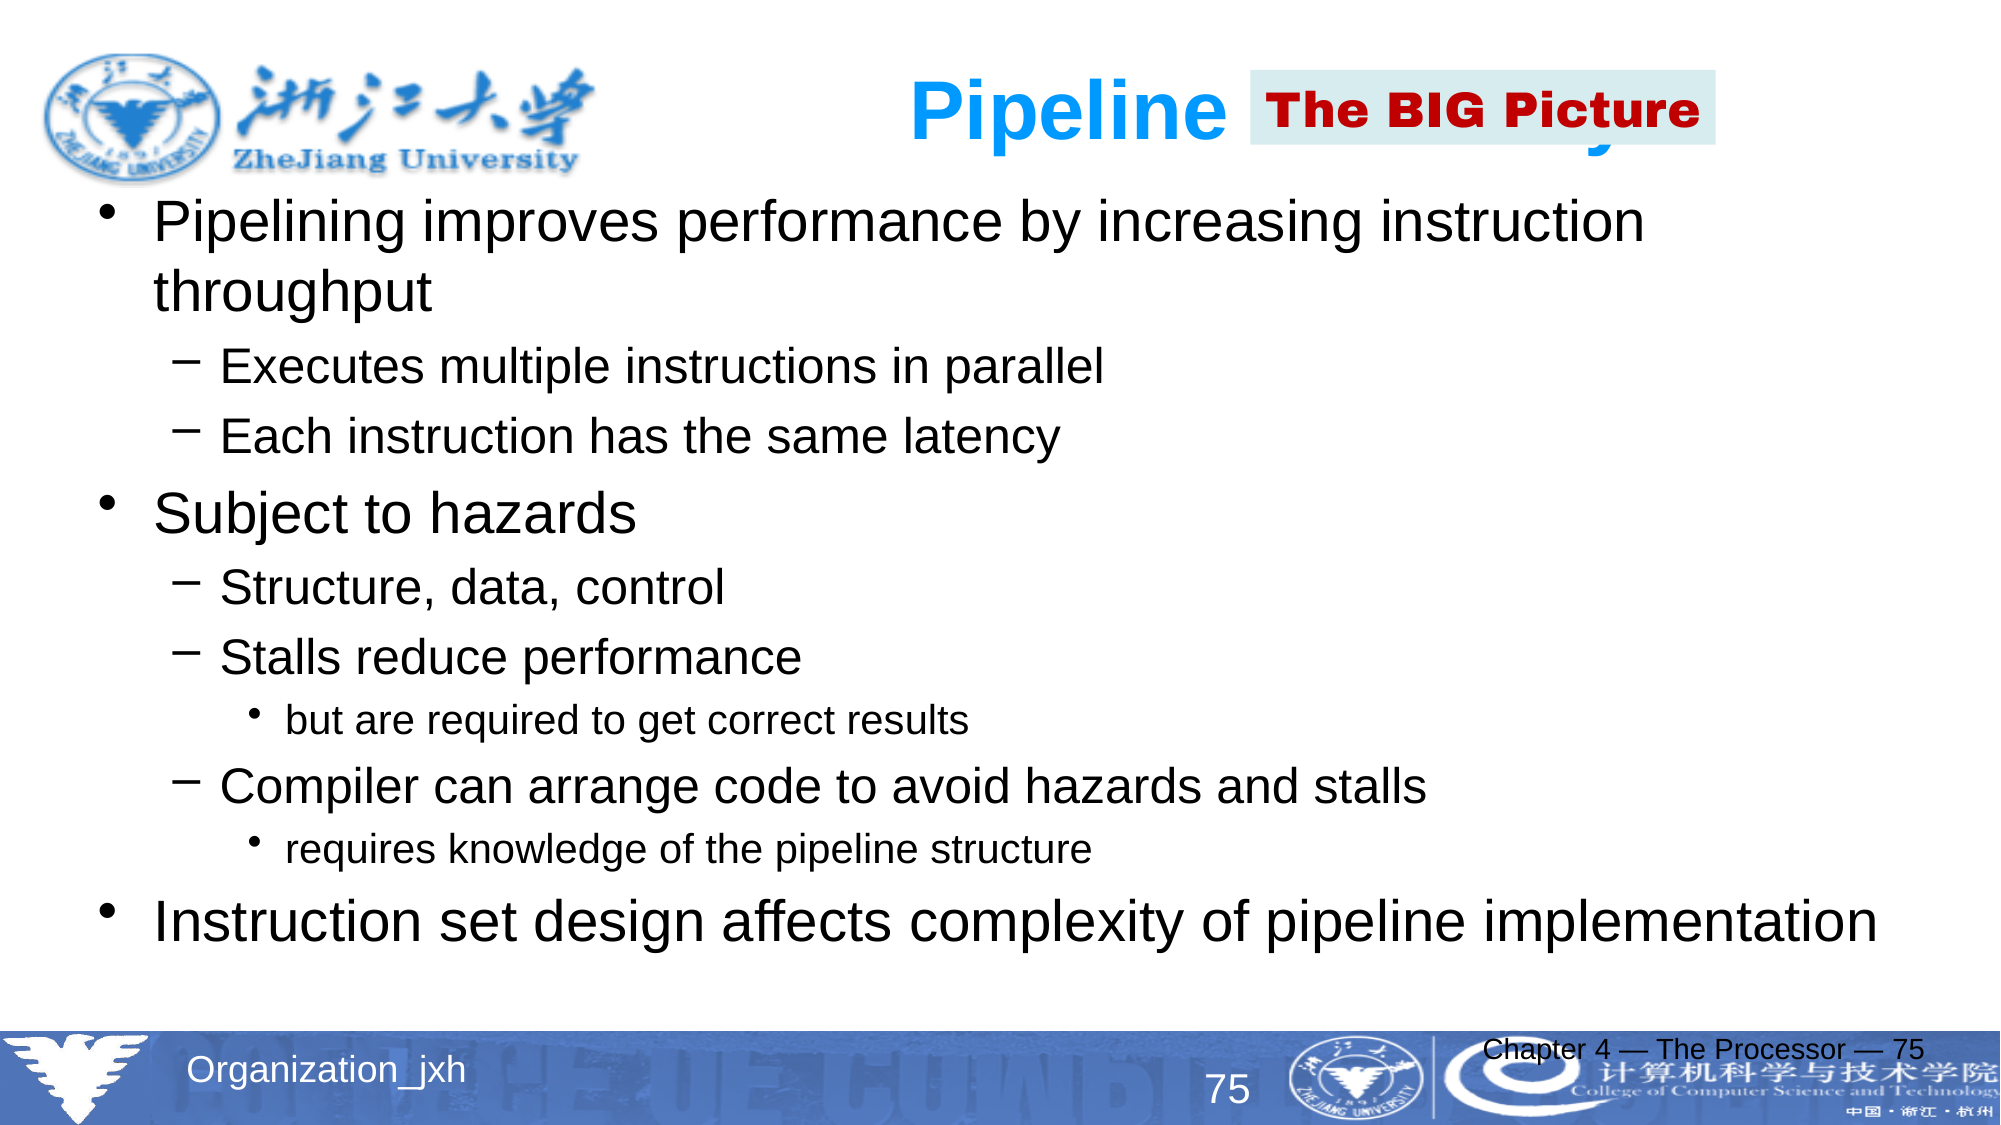

# Pipeline Summary
The BIG Picture
Pipelining improves performance by increasing instruction throughput
Executes multiple instructions in parallel
Each instruction has the same latency
Subject to hazards
Structure, data, control
Stalls reduce performance
but are required to get correct results
Compiler can arrange code to avoid hazards and stalls
requires knowledge of the pipeline structure
Instruction set design affects complexity of pipeline implementation
Chapter 4 — The Processor — 75